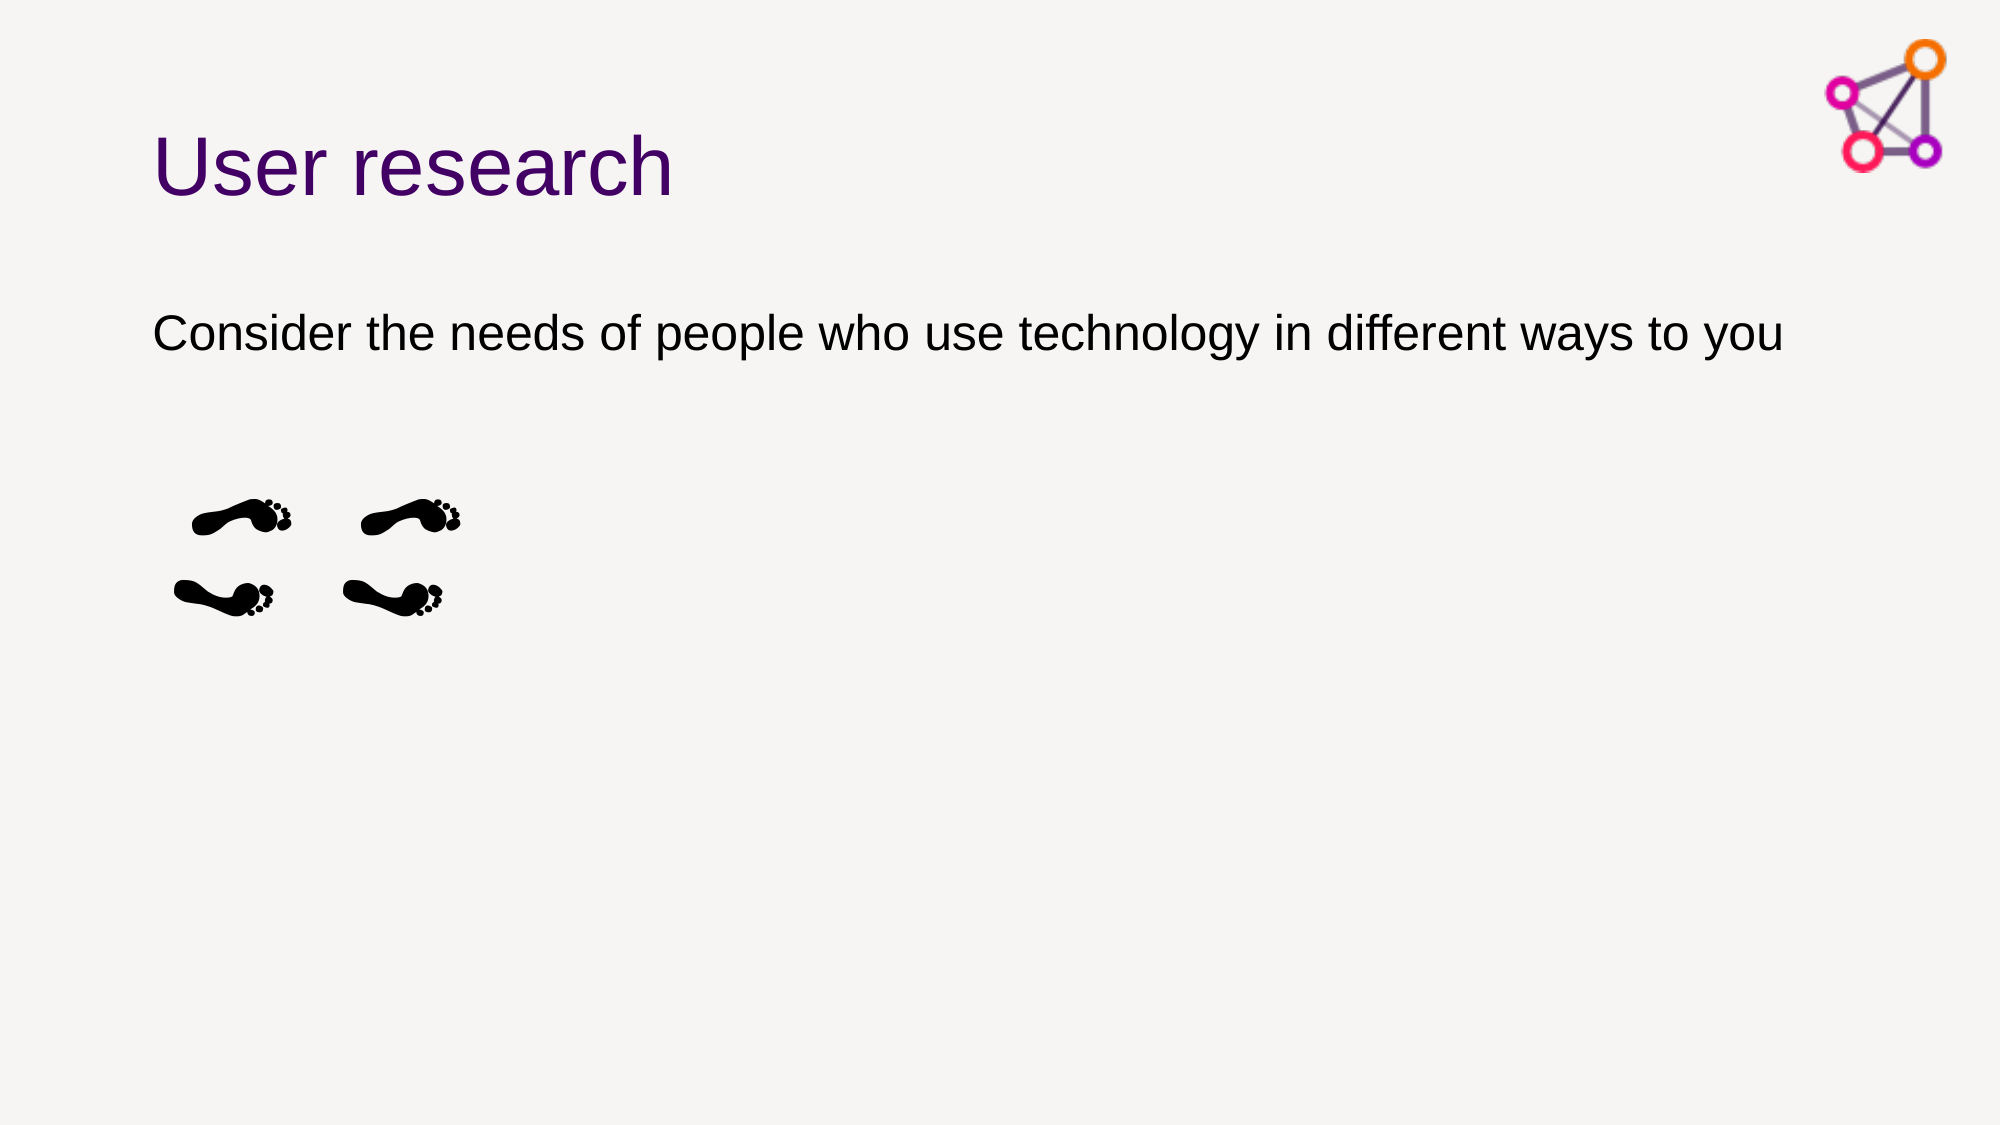

# User research
Consider the needs of people who use technology in different ways to you

👣
👣